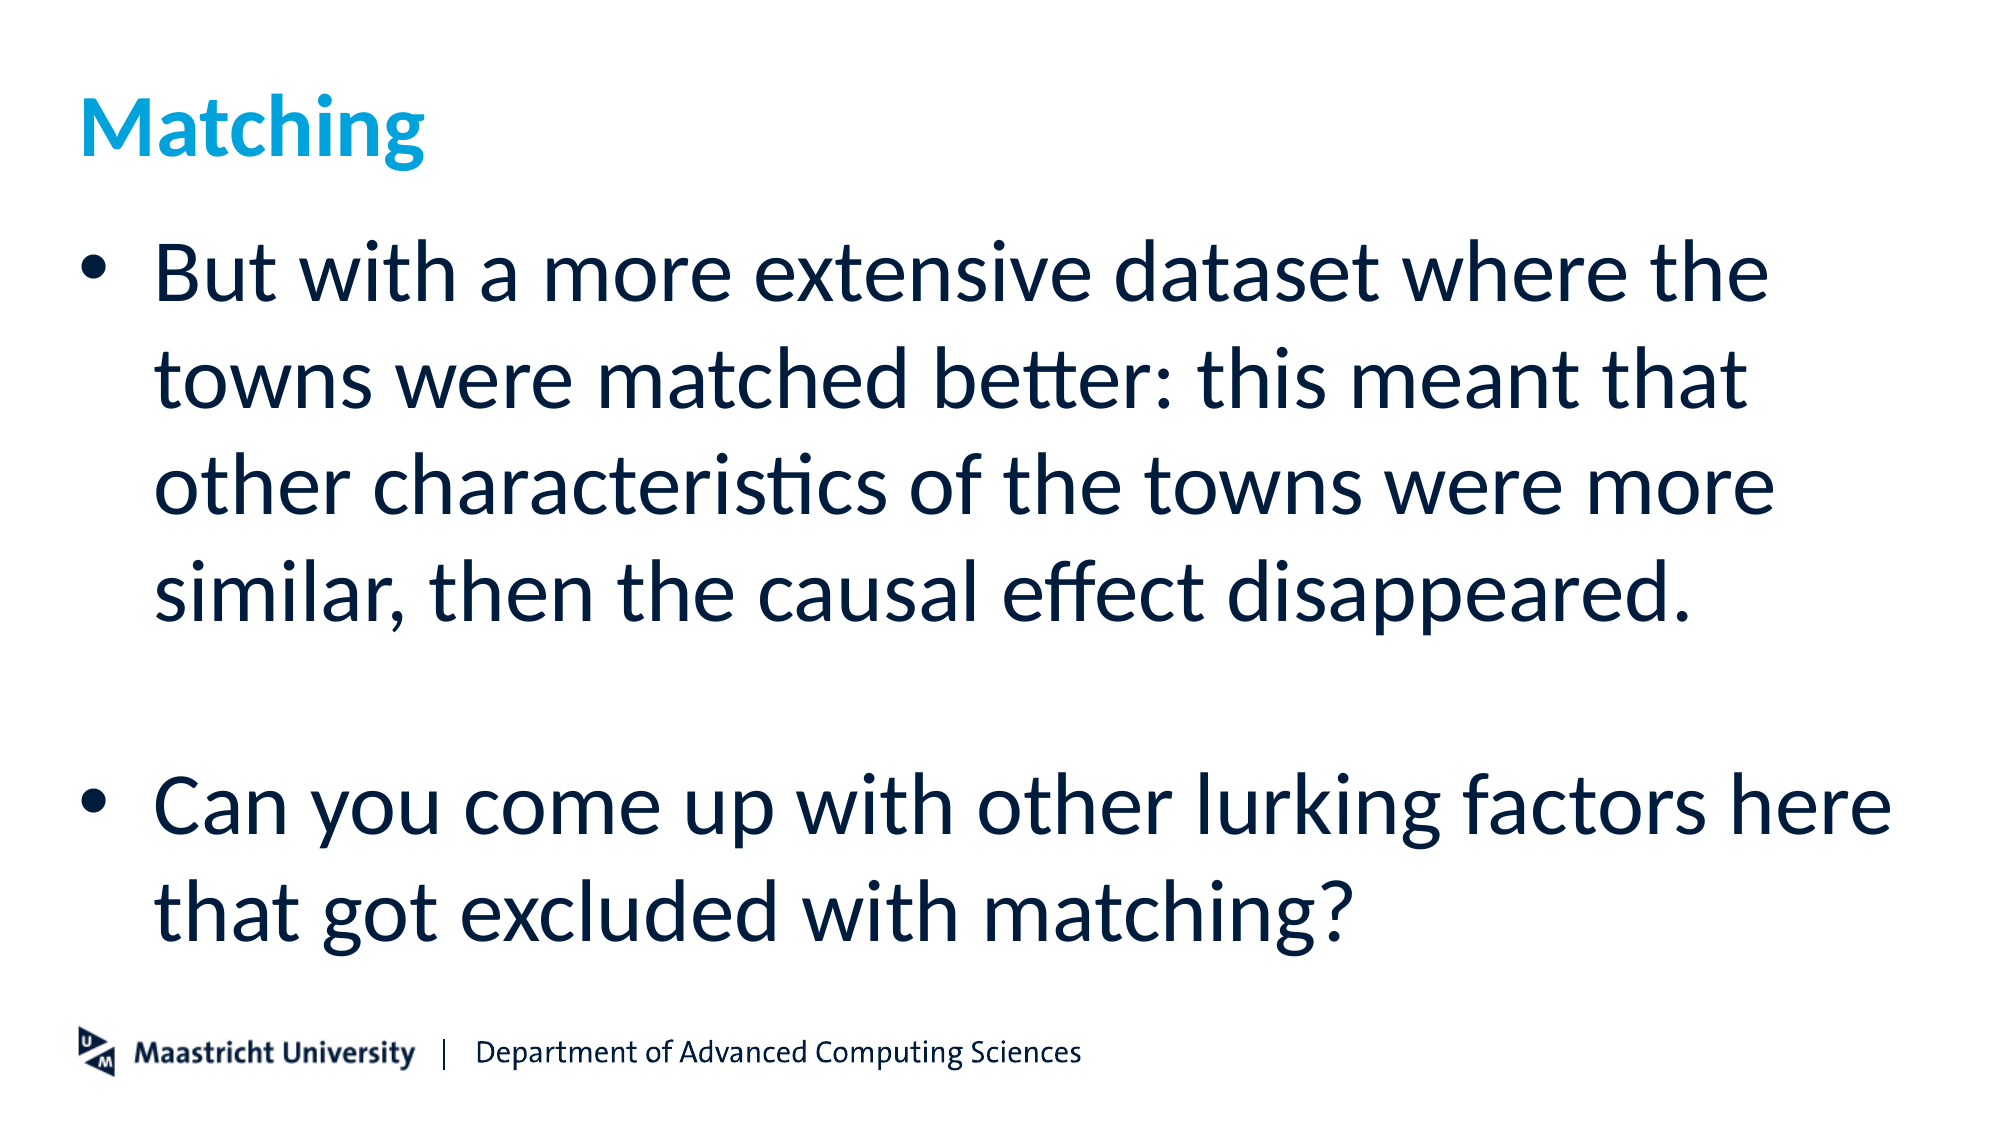

# Matching
But with a more extensive dataset where the towns were matched better: this meant that other characteristics of the towns were more similar, then the causal effect disappeared.
Can you come up with other lurking factors here that got excluded with matching?